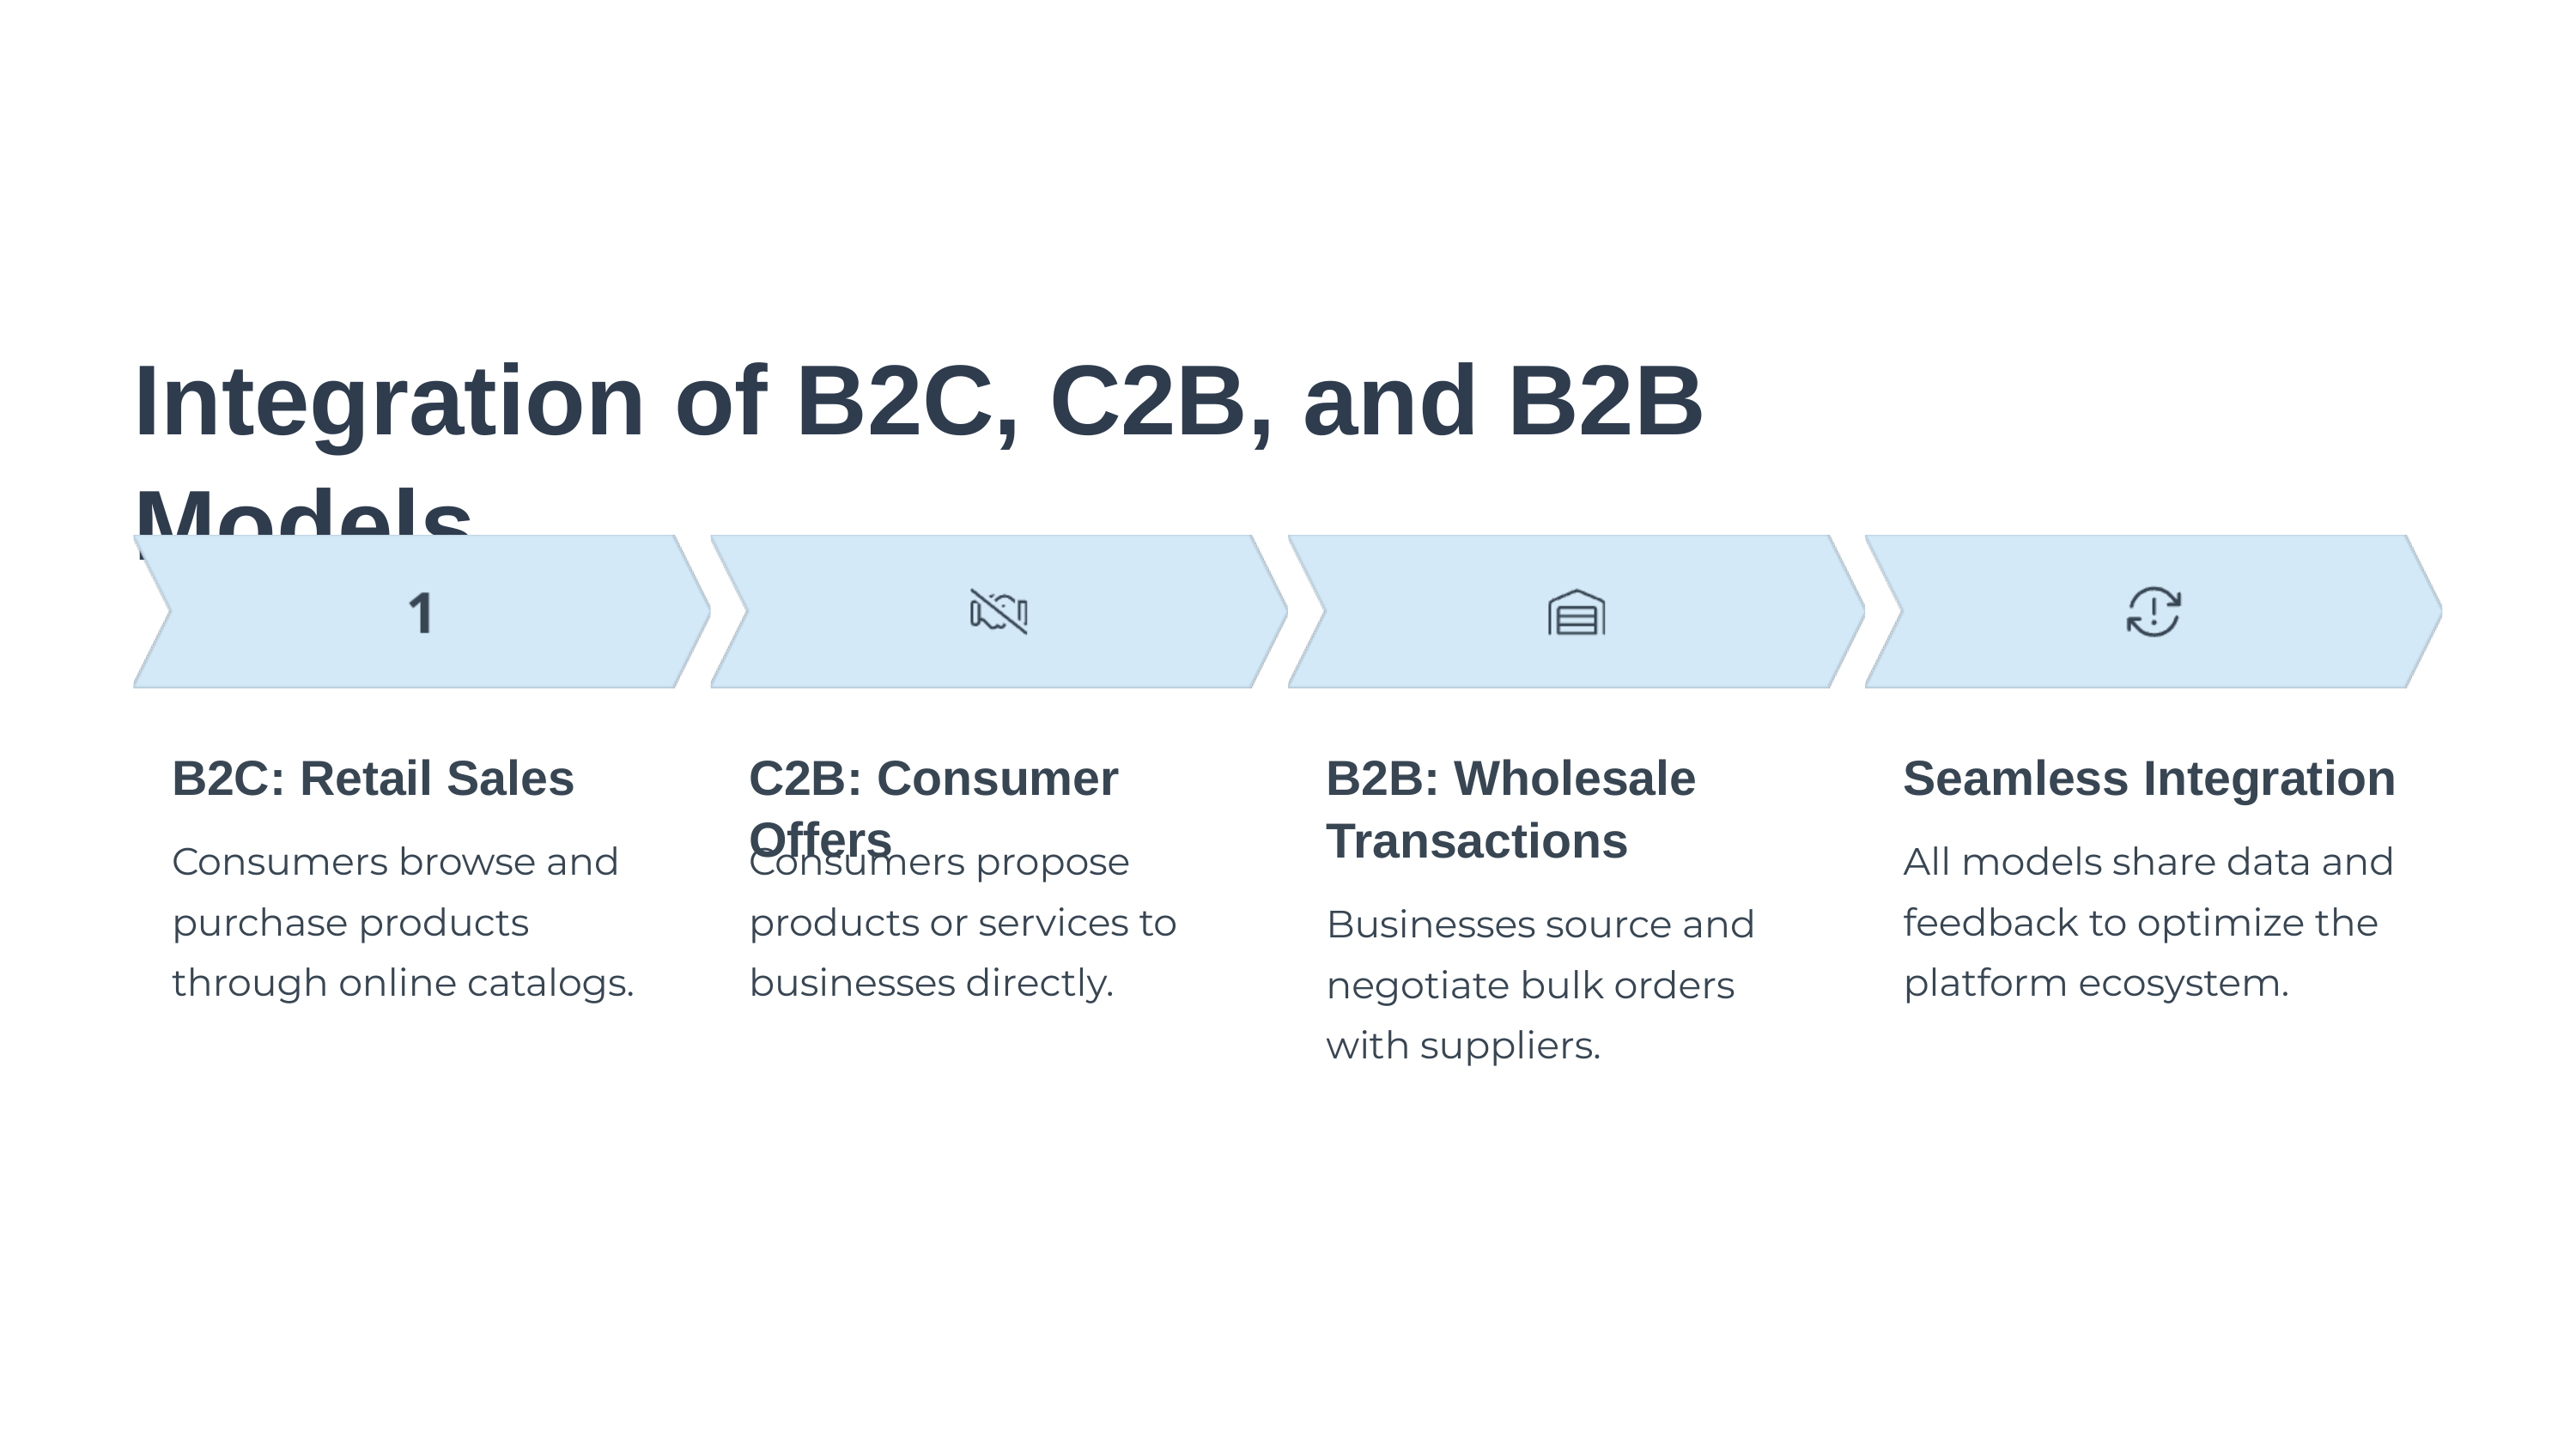

Integration of B2C, C2B, and B2B Models

B2C: Retail Sales

C2B: Consumer Offers

B2B: Wholesale Transactions

Seamless Integration

Consumers browse and purchase products through online catalogs.

Consumers propose products or services to businesses directly.

All models share data and feedback to optimize the platform ecosystem.

Businesses source and negotiate bulk orders with suppliers.